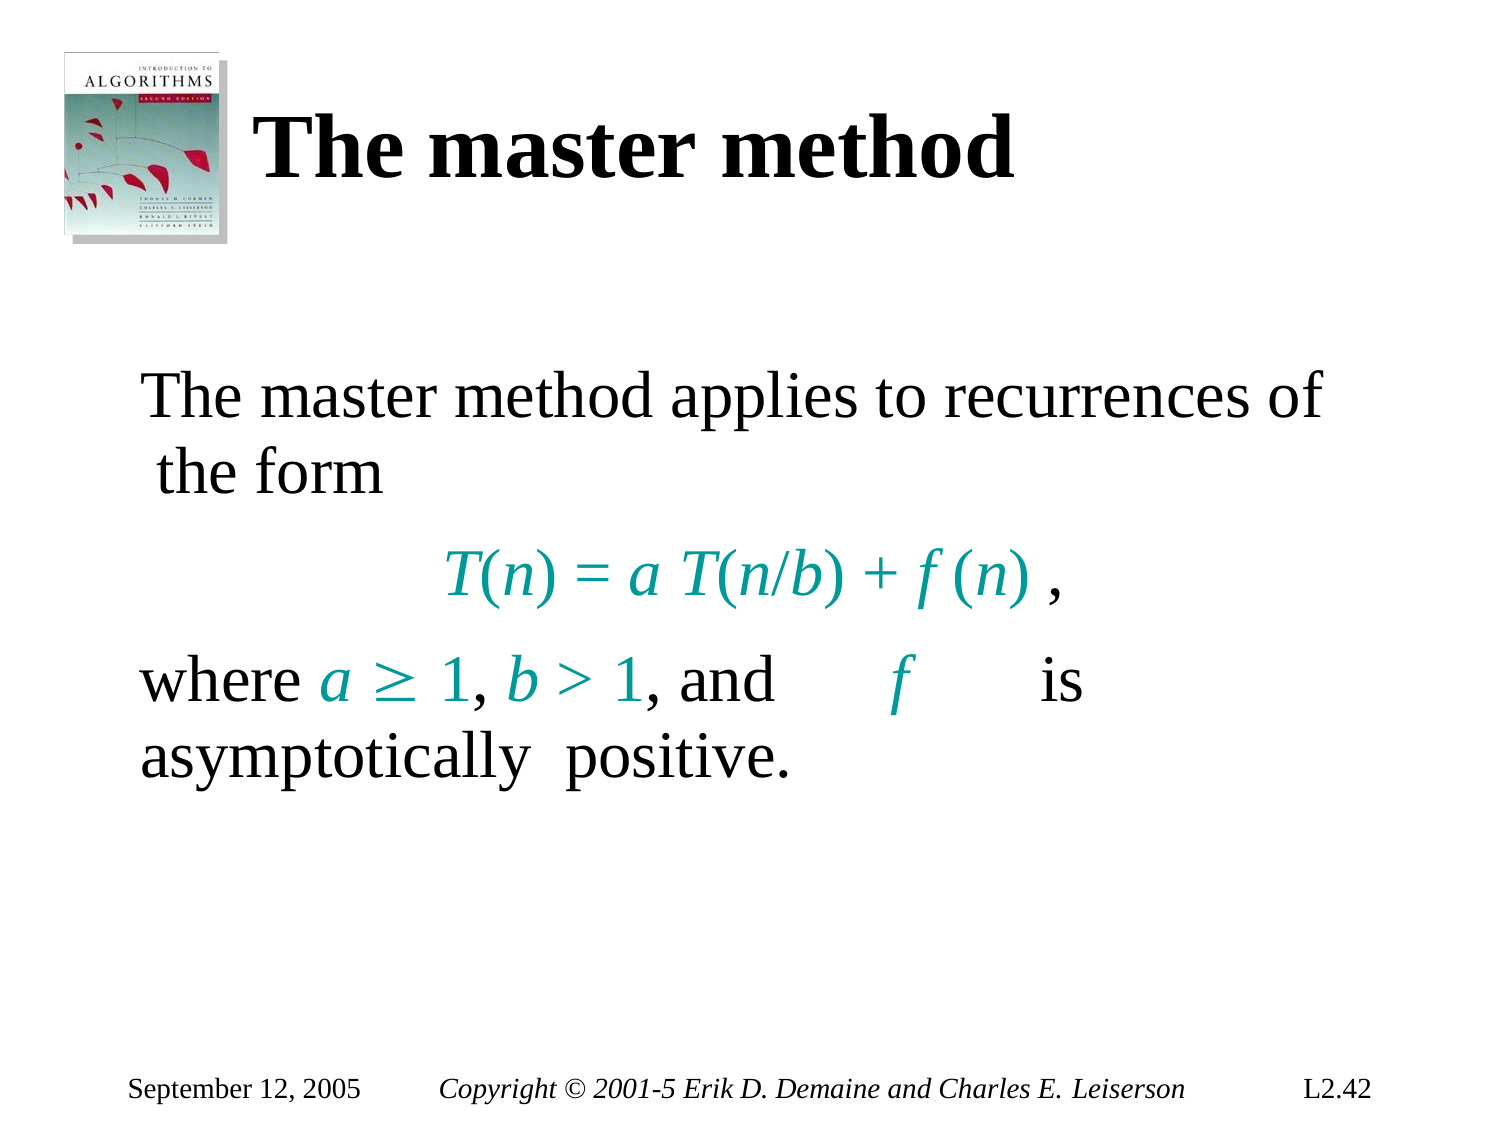

# The master method
The master method applies to recurrences of  the form
T(n) = a T(n/b) + f (n) ,
where a ≥ 1, b > 1, and	f	is asymptotically  positive.
September 12, 2005
Copyright © 2001-5 Erik D. Demaine and Charles E. Leiserson
L2.42